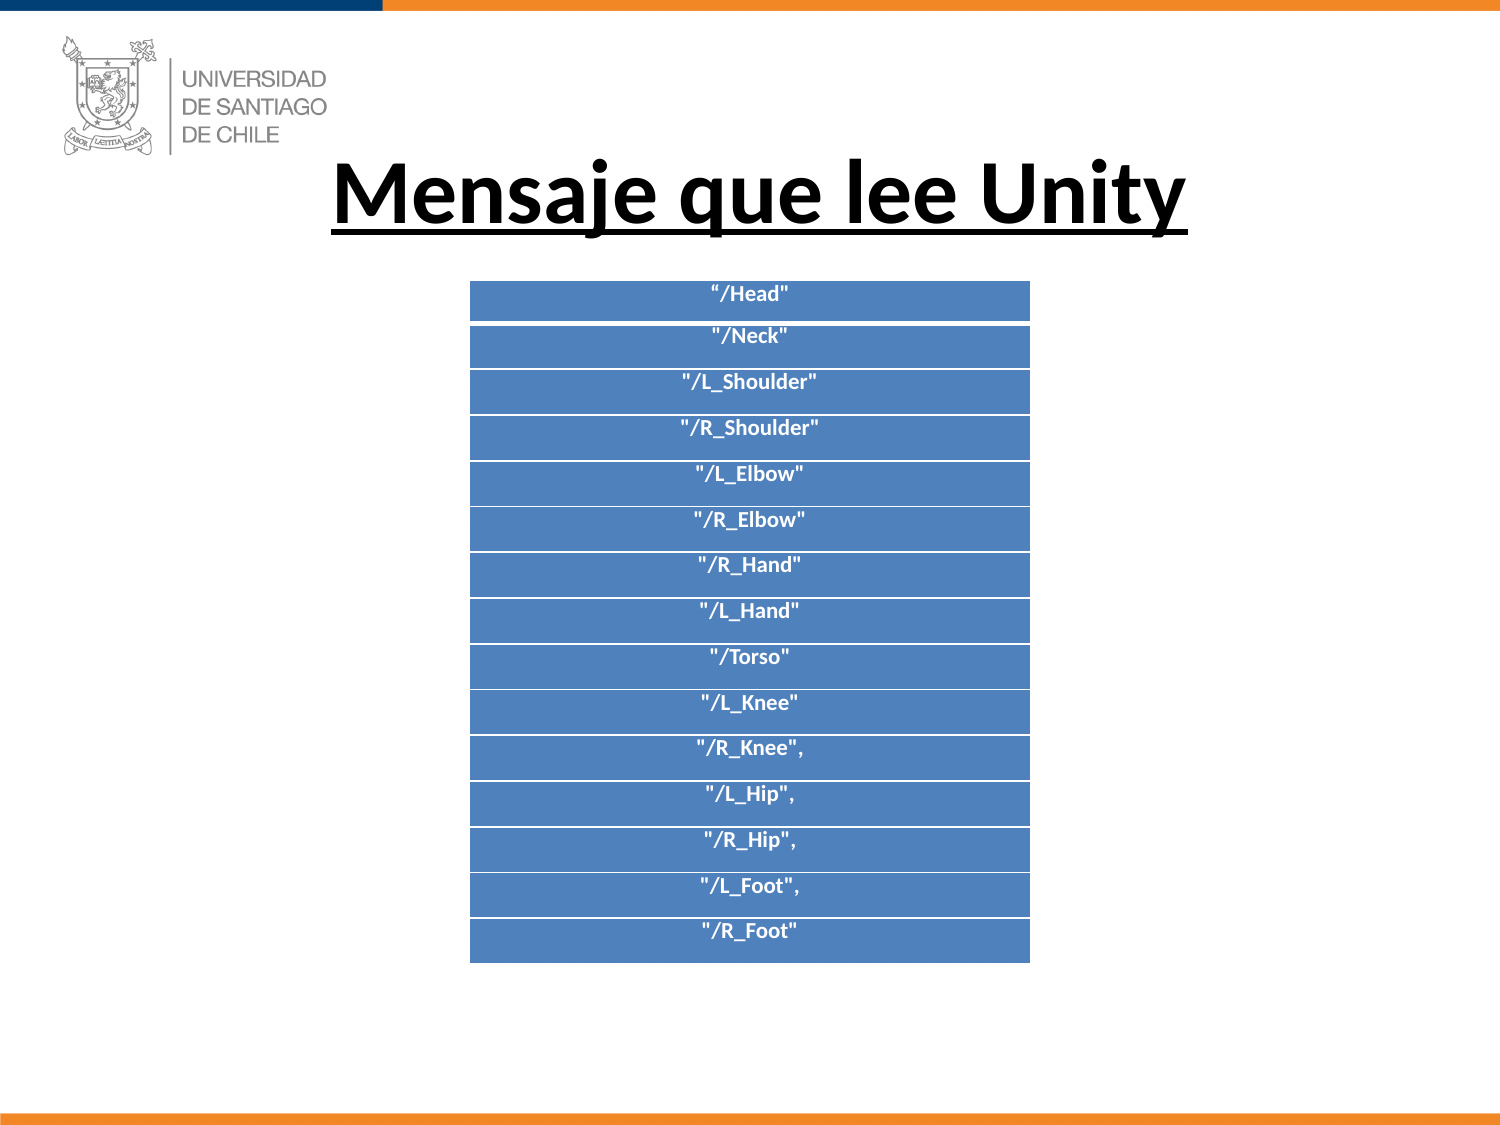

# Mensaje que lee Unity
| “/Head" |
| --- |
| "/Neck" |
| "/L\_Shoulder" |
| "/R\_Shoulder" |
| "/L\_Elbow" |
| "/R\_Elbow" |
| "/R\_Hand" |
| "/L\_Hand" |
| "/Torso" |
| "/L\_Knee" |
| "/R\_Knee", |
| "/L\_Hip", |
| "/R\_Hip", |
| "/L\_Foot", |
| "/R\_Foot" |